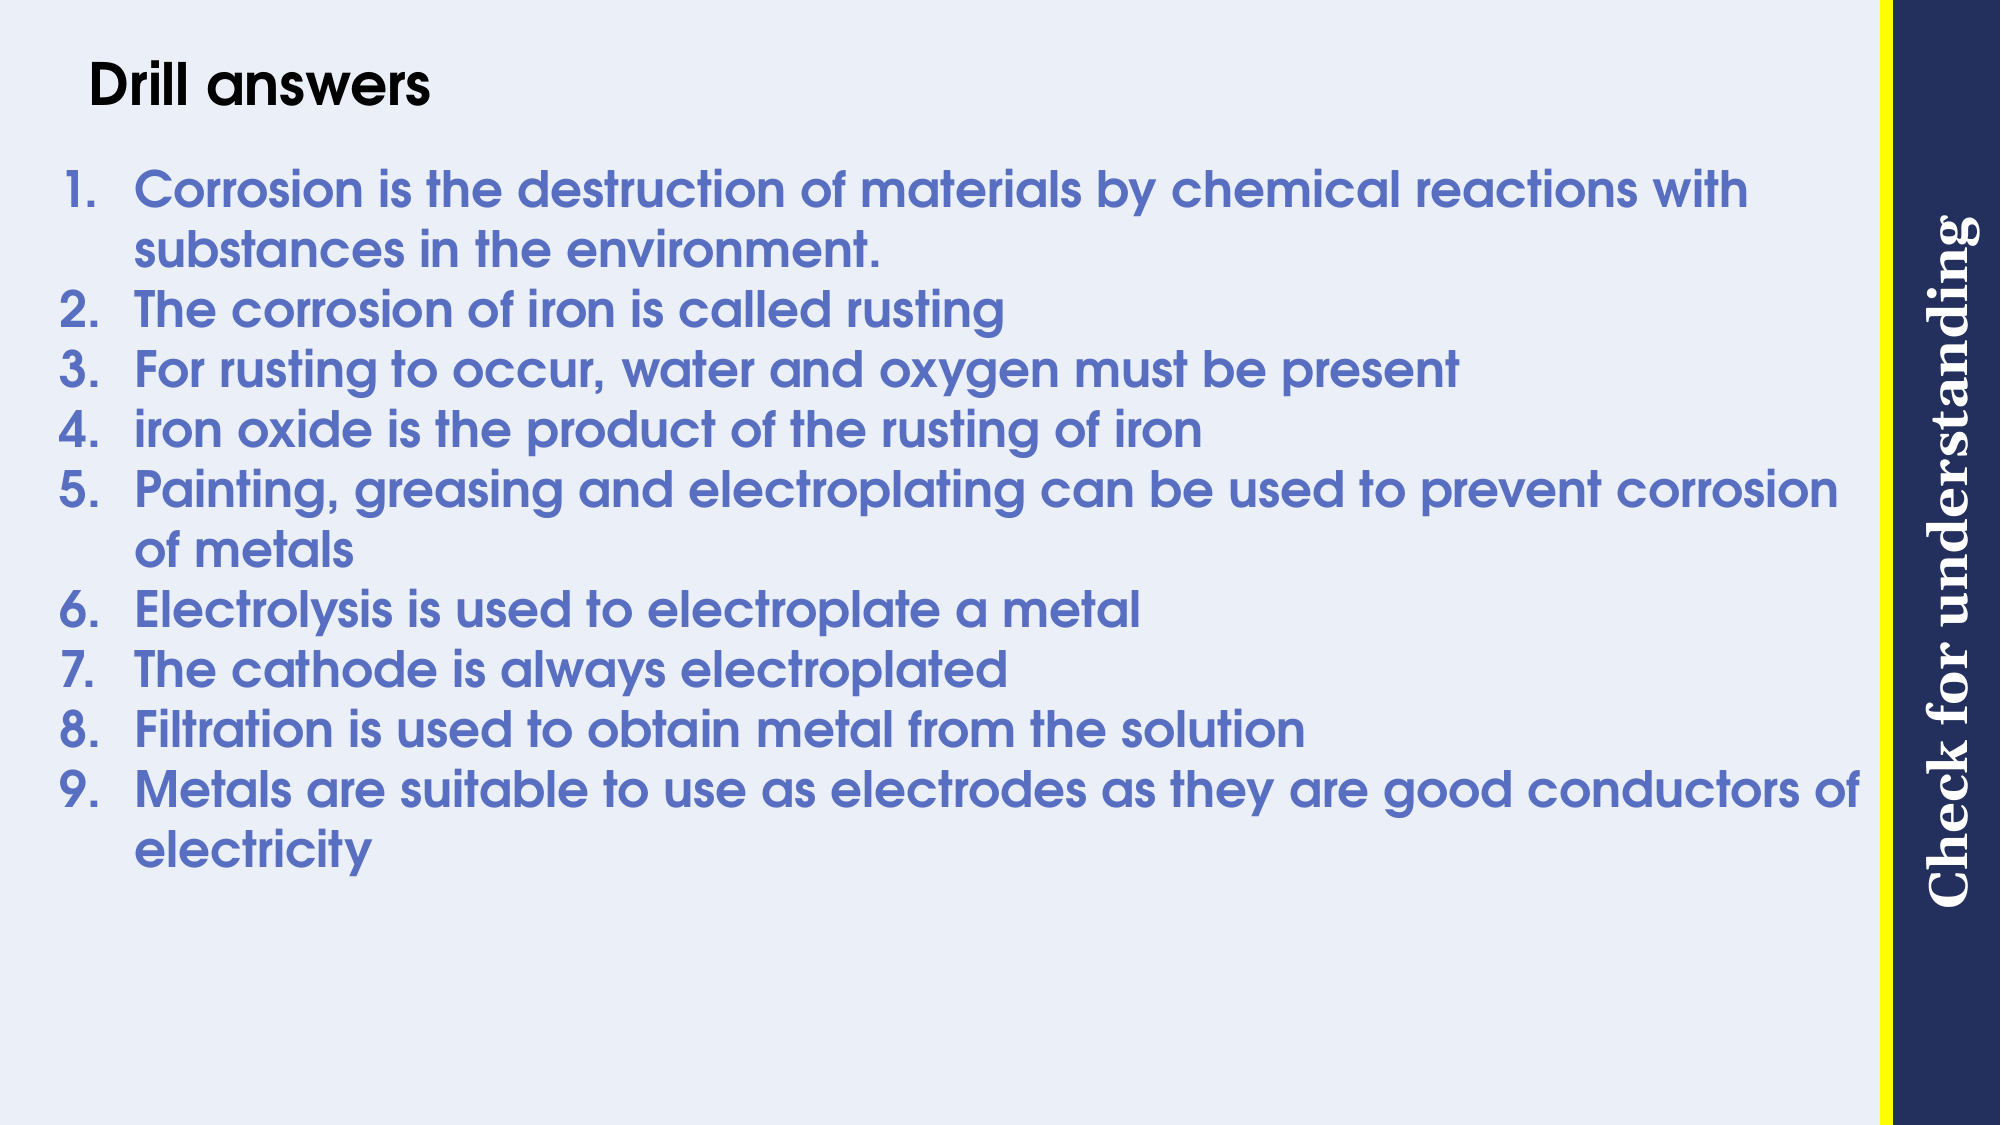

# Drill answers
Corrosion is the destruction of materials by chemical reactions with substances in the environment.
The corrosion of iron is called rusting
For rusting to occur, water and oxygen must be present
iron oxide is the product of the rusting of iron
Painting, greasing and electroplating can be used to prevent corrosion of metals
Electrolysis is used to electroplate a metal
The cathode is always electroplated
Filtration is used to obtain metal from the solution
Metals are suitable to use as electrodes as they are good conductors of electricity